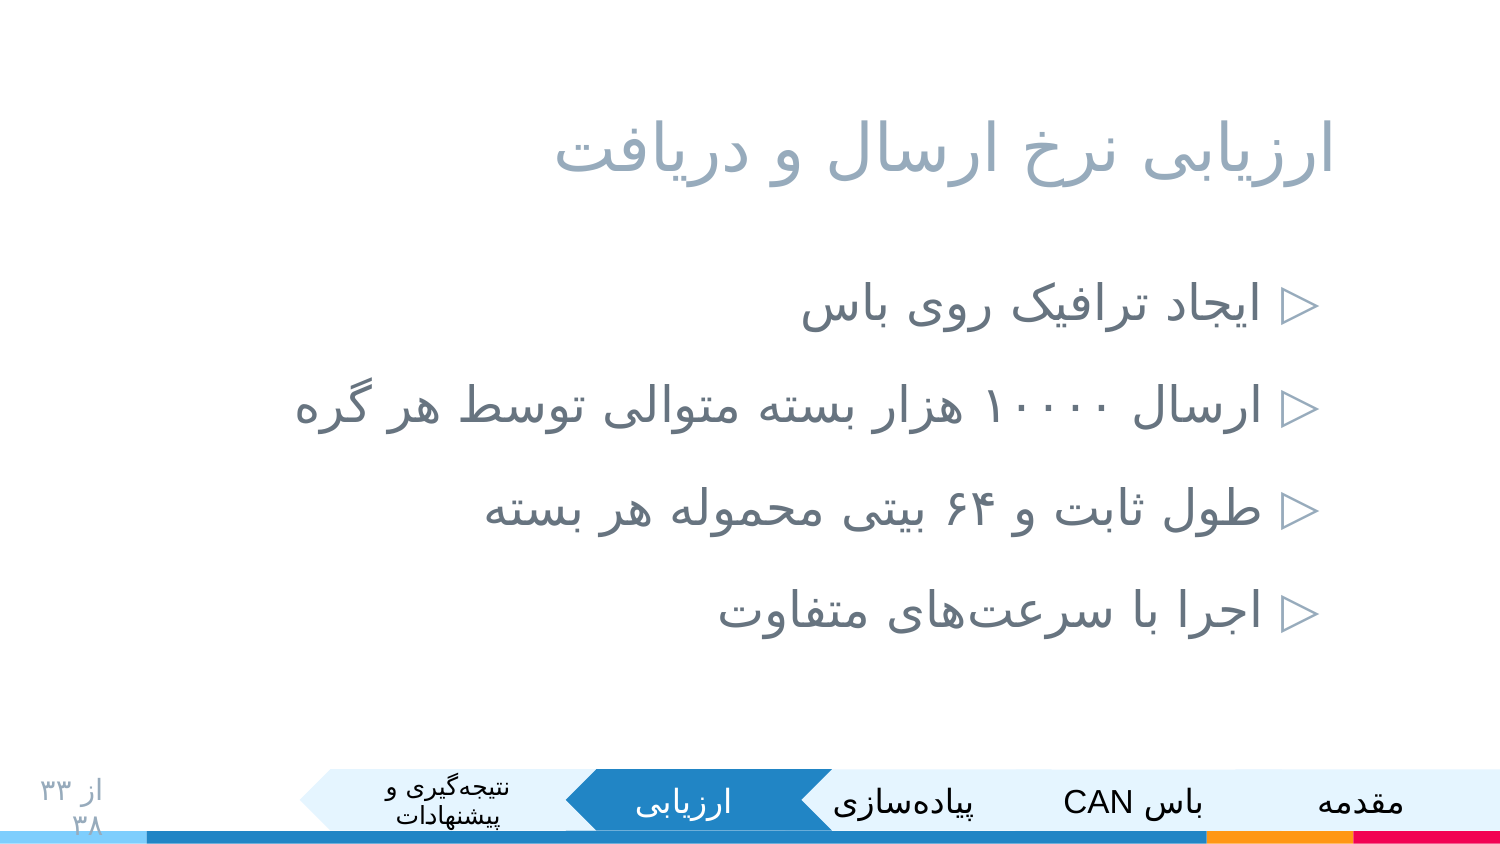

# ارزیابی نرخ ارسال و دریافت
ایجاد ترافیک روی باس
ارسال ۱۰۰۰۰ هزار بسته متوالی توسط هر گره
طول ثابت و ۶۴ بیتی محموله هر بسته
اجرا با سرعت‌های متفاوت

۳۳ از ۳۸

نتیجه‌گیری و پیشنهادات
ارزیابی
پیاده‌سازی
مقدمه
باس CAN